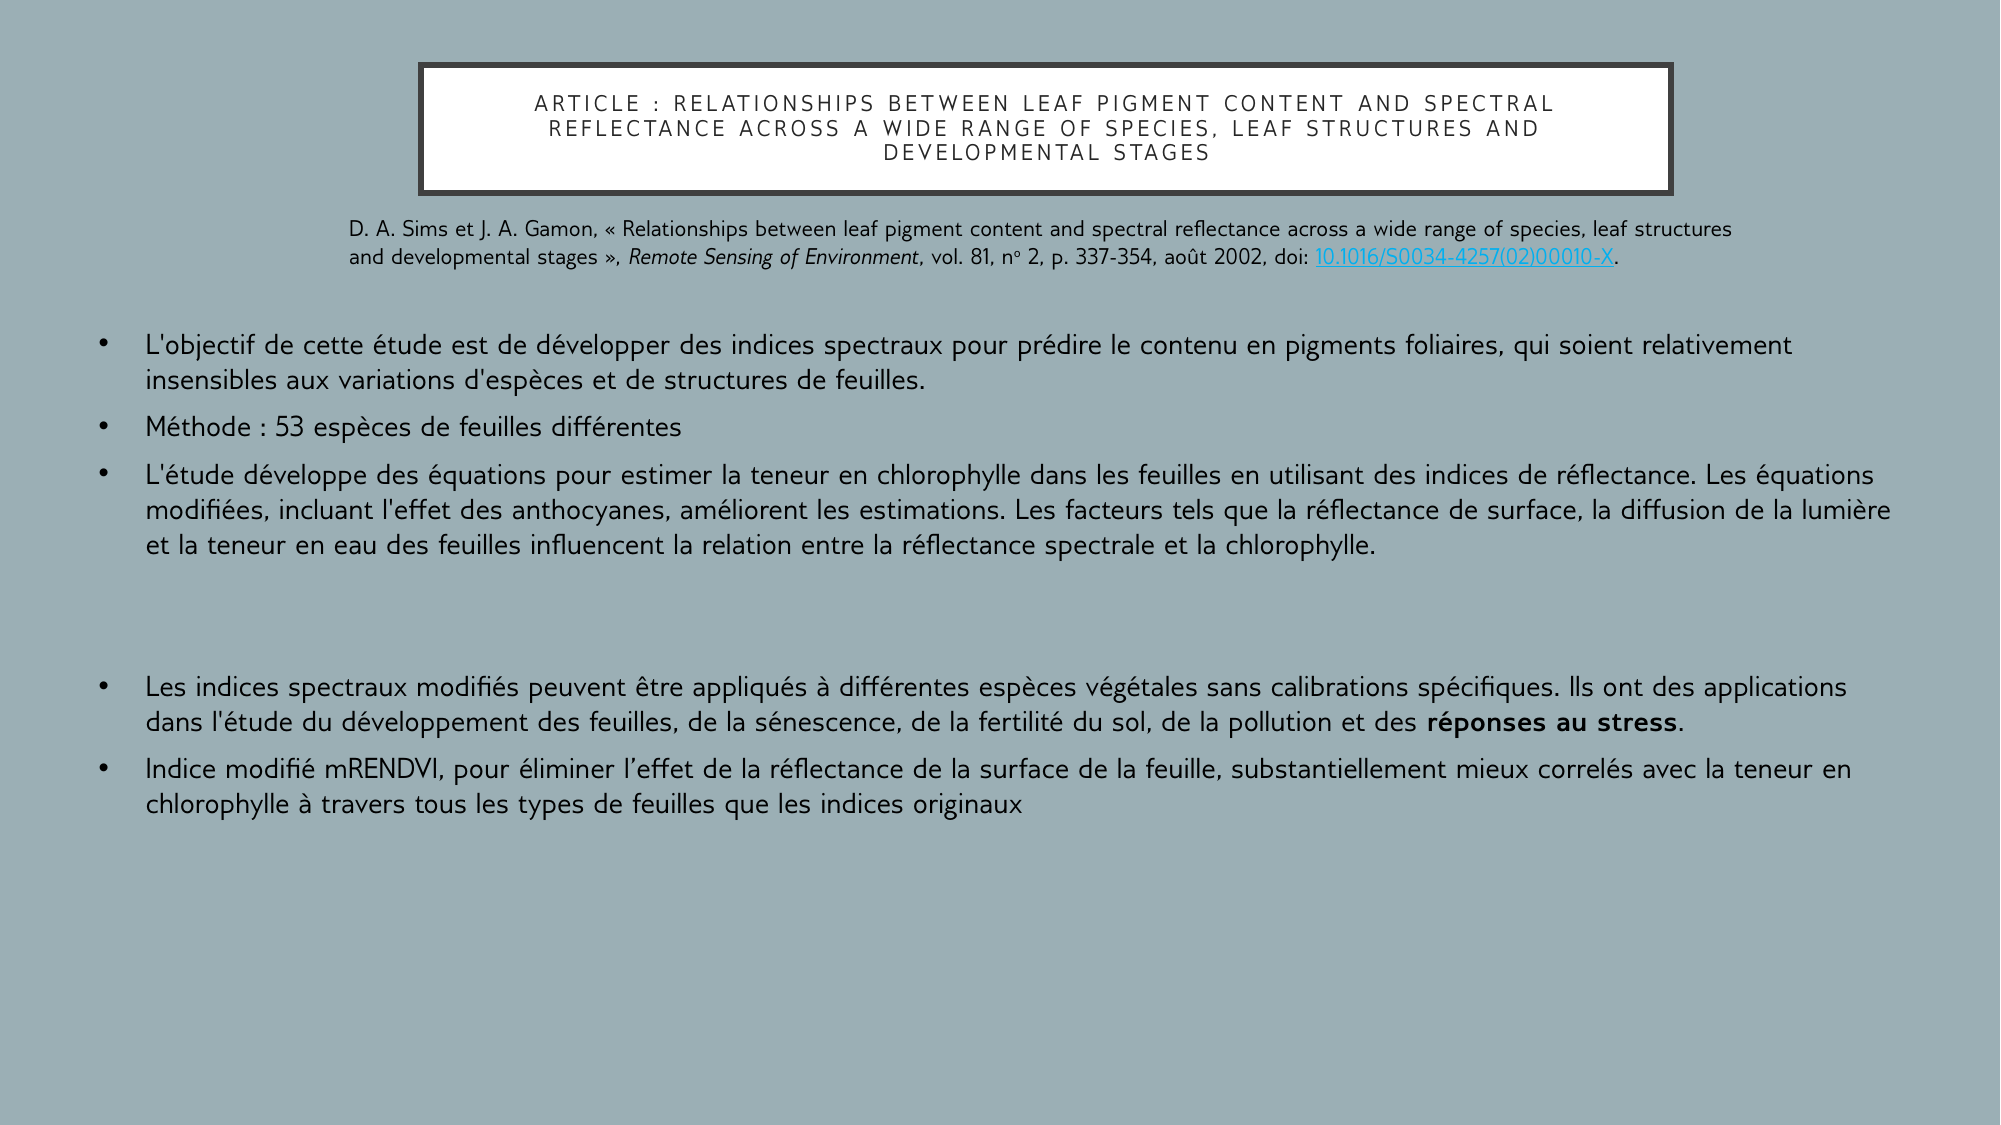

# Article : Relationships between leaf pigment content and spectral reflectance across a wide range of species, leaf structures and developmental stages
D. A. Sims et J. A. Gamon, « Relationships between leaf pigment content and spectral reflectance across a wide range of species, leaf structures and developmental stages », Remote Sensing of Environment, vol. 81, no 2, p. 337‑354, août 2002, doi: 10.1016/S0034-4257(02)00010-X.
L'objectif de cette étude est de développer des indices spectraux pour prédire le contenu en pigments foliaires, qui soient relativement insensibles aux variations d'espèces et de structures de feuilles.
Méthode : 53 espèces de feuilles différentes
L'étude développe des équations pour estimer la teneur en chlorophylle dans les feuilles en utilisant des indices de réflectance. Les équations modifiées, incluant l'effet des anthocyanes, améliorent les estimations. Les facteurs tels que la réflectance de surface, la diffusion de la lumière et la teneur en eau des feuilles influencent la relation entre la réflectance spectrale et la chlorophylle.

Les indices spectraux modifiés peuvent être appliqués à différentes espèces végétales sans calibrations spécifiques. Ils ont des applications dans l'étude du développement des feuilles, de la sénescence, de la fertilité du sol, de la pollution et des réponses au stress.
Indice modifié mRENDVI, pour éliminer l’effet de la réflectance de la surface de la feuille, substantiellement mieux correlés avec la teneur en chlorophylle à travers tous les types de feuilles que les indices originaux